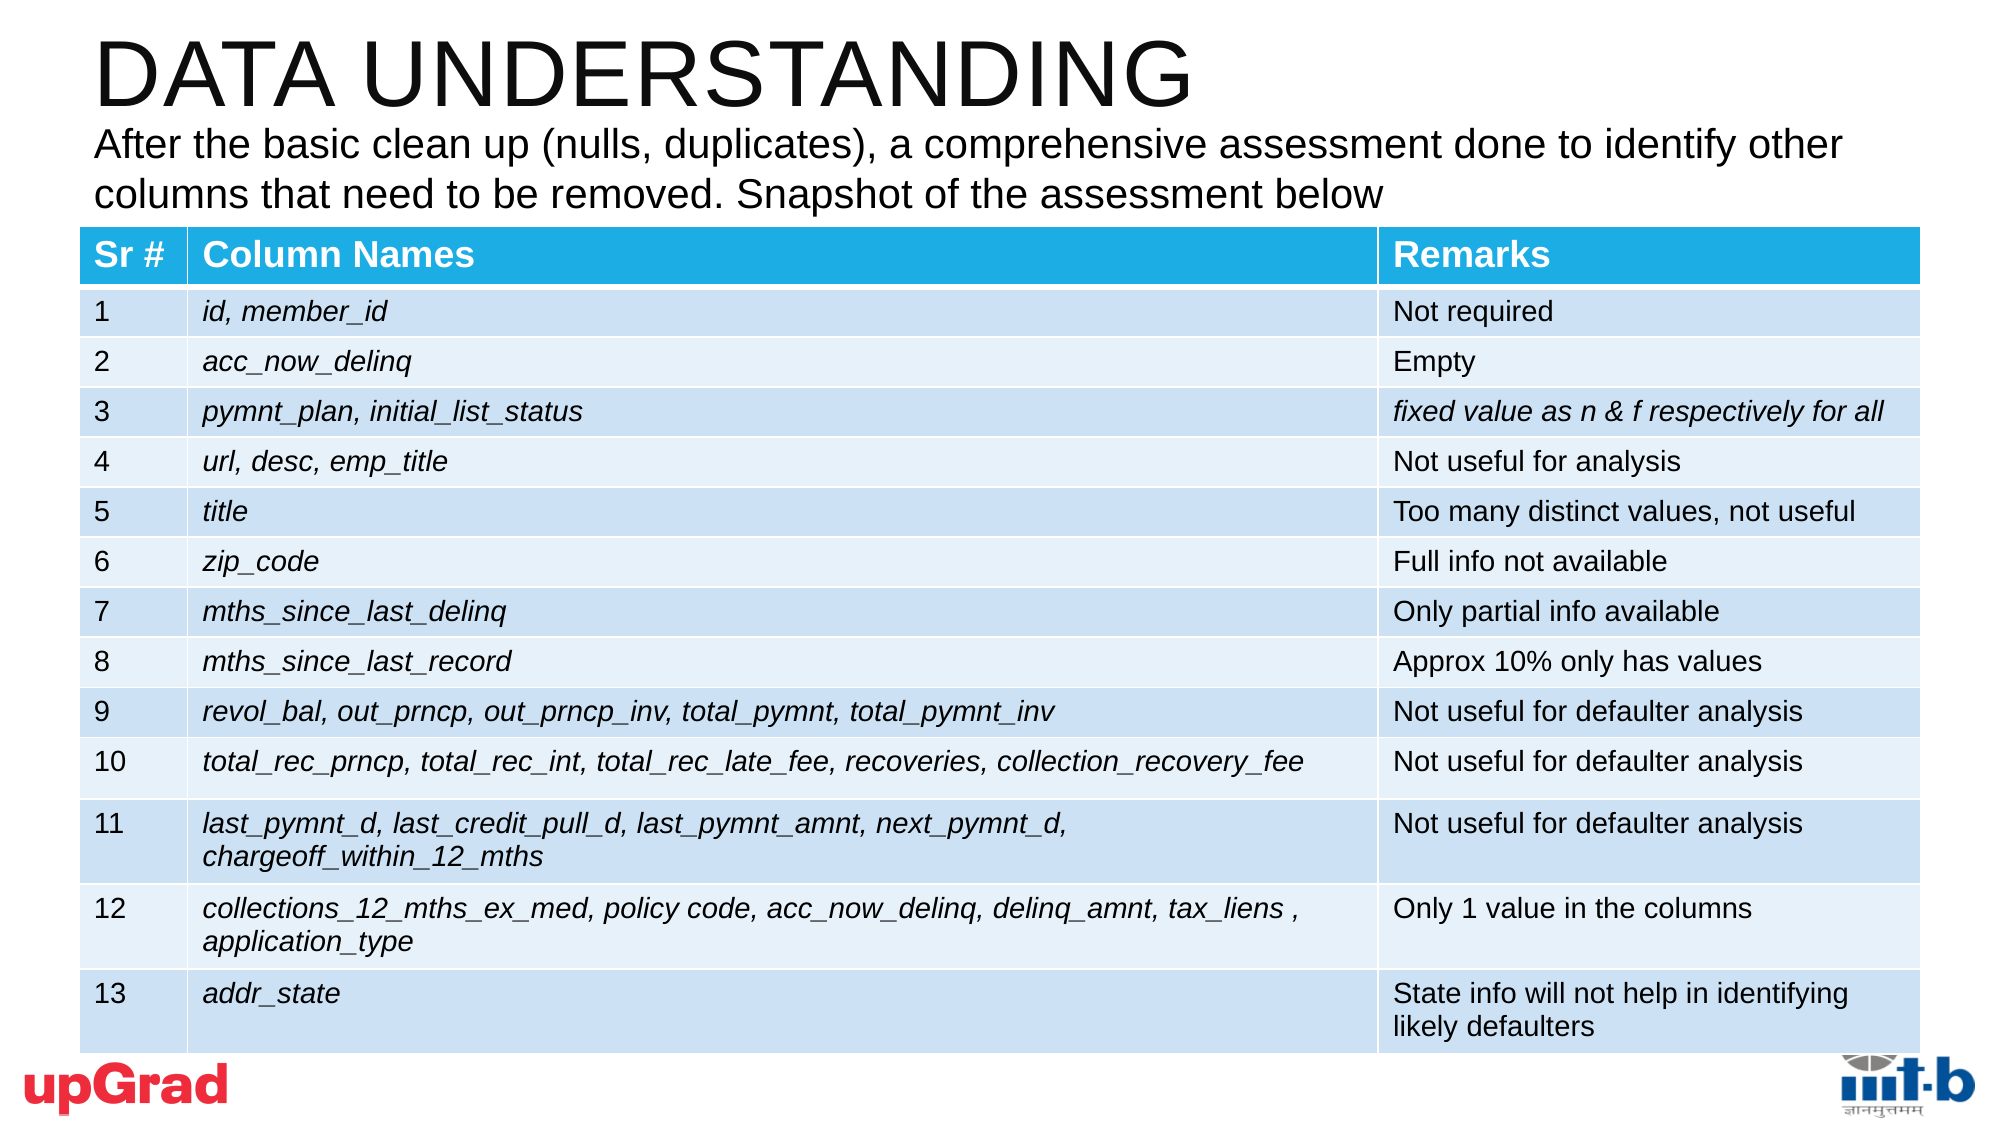

Data Understanding
After the basic clean up (nulls, duplicates), a comprehensive assessment done to identify other columns that need to be removed. Snapshot of the assessment below
| Sr # | Column Names | Remarks |
| --- | --- | --- |
| 1 | id, member\_id | Not required |
| 2 | acc\_now\_delinq | Empty |
| 3 | pymnt\_plan, initial\_list\_status | fixed value as n & f respectively for all |
| 4 | url, desc, emp\_title | Not useful for analysis |
| 5 | title | Too many distinct values, not useful |
| 6 | zip\_code | Full info not available |
| 7 | mths\_since\_last\_delinq | Only partial info available |
| 8 | mths\_since\_last\_record | Approx 10% only has values |
| 9 | revol\_bal, out\_prncp, out\_prncp\_inv, total\_pymnt, total\_pymnt\_inv | Not useful for defaulter analysis |
| 10 | total\_rec\_prncp, total\_rec\_int, total\_rec\_late\_fee, recoveries, collection\_recovery\_fee | Not useful for defaulter analysis |
| 11 | last\_pymnt\_d, last\_credit\_pull\_d, last\_pymnt\_amnt, next\_pymnt\_d, chargeoff\_within\_12\_mths | Not useful for defaulter analysis |
| 12 | collections\_12\_mths\_ex\_med, policy code, acc\_now\_delinq, delinq\_amnt, tax\_liens , application\_type | Only 1 value in the columns |
| 13 | addr\_state | State info will not help in identifying likely defaulters |